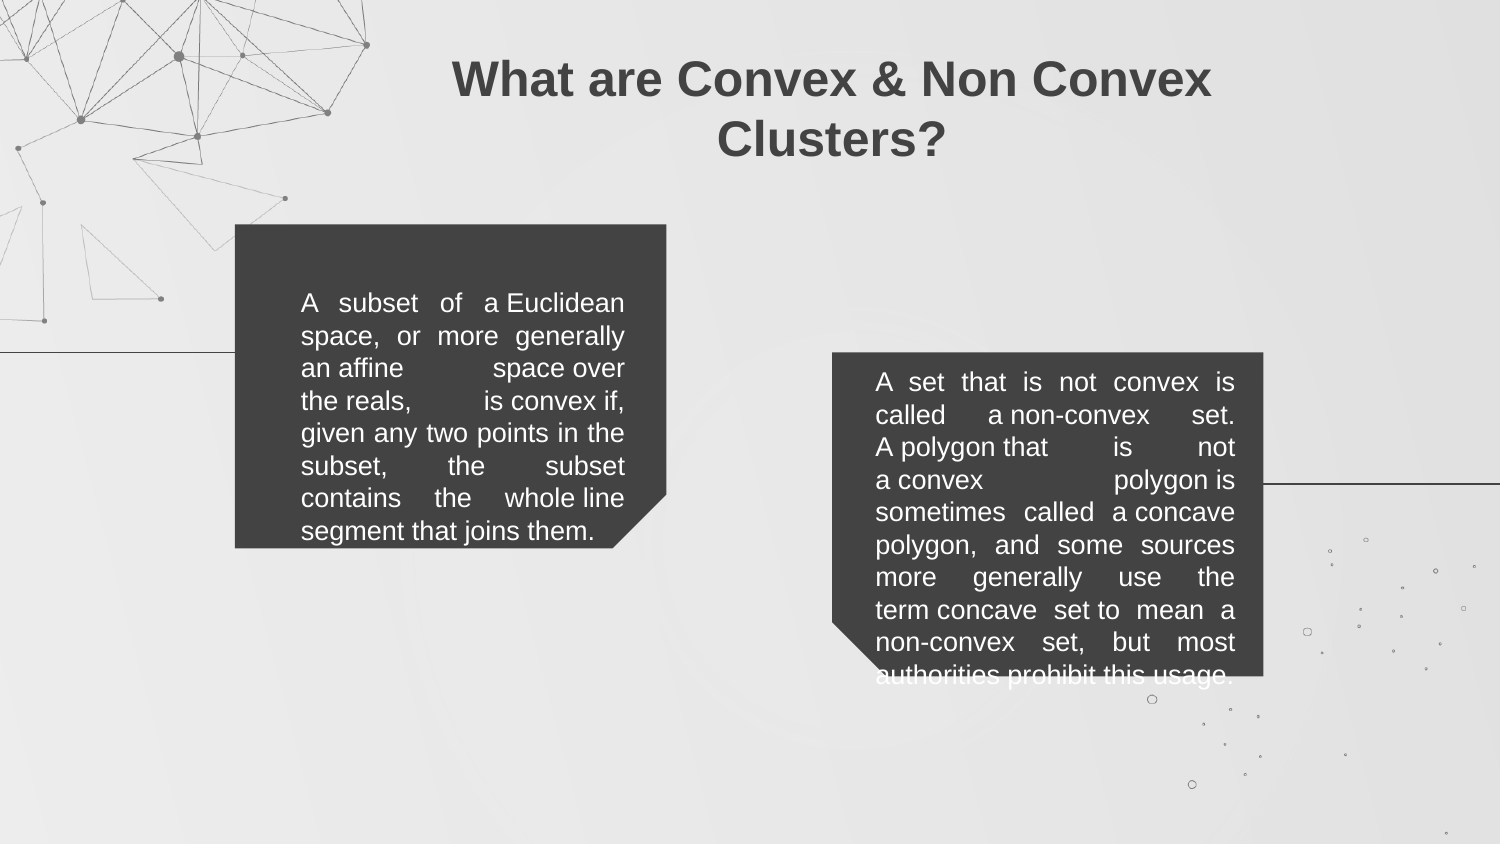

# What are Convex & Non Convex Clusters?

A subset of a Euclidean space, or more generally an affine space over the reals, is convex if, given any two points in the subset, the subset contains the whole line segment that joins them.

A set that is not convex is called a non-convex set. A polygon that is not a convex polygon is sometimes called a concave polygon, and some sources more generally use the term concave set to mean a non-convex set, but most authorities prohibit this usage.